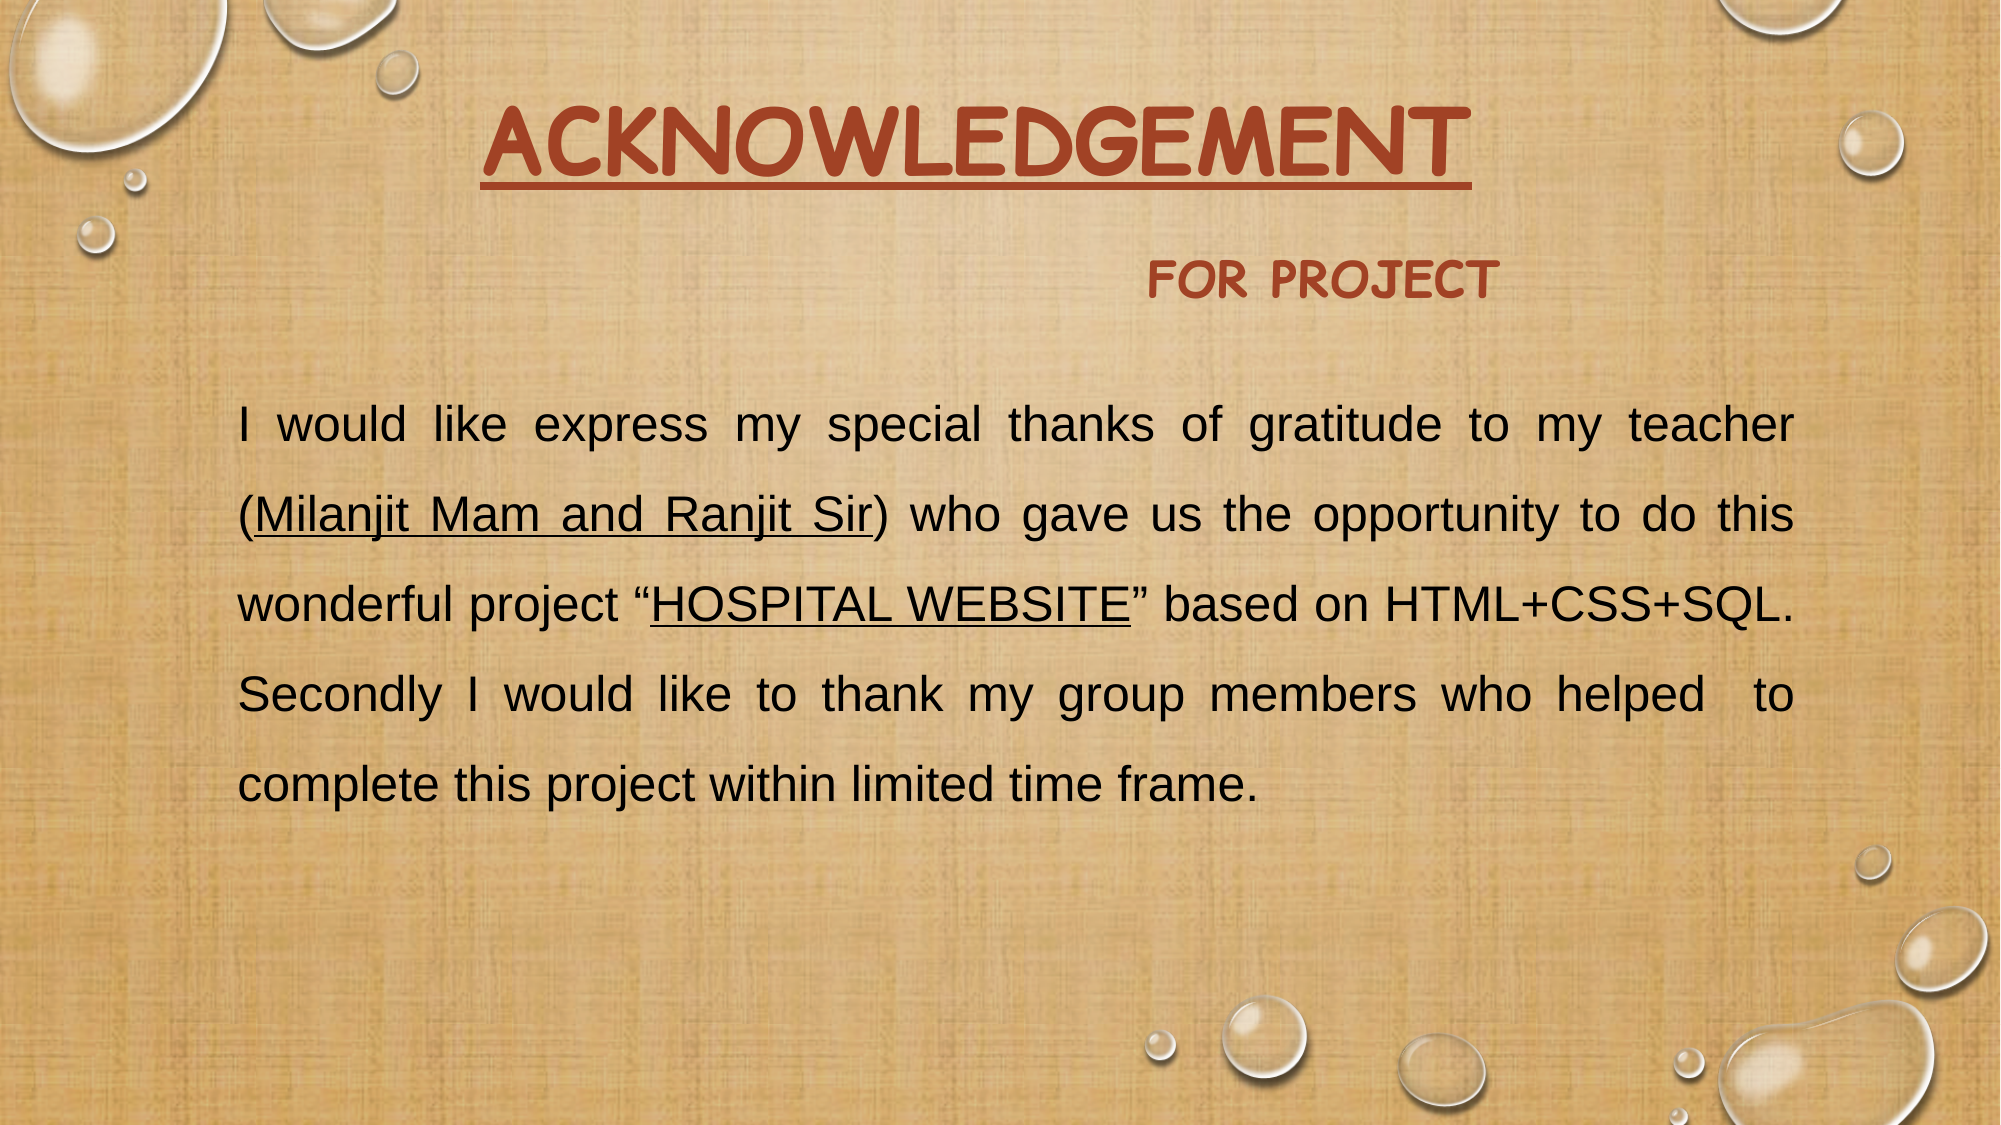

ACKNOWLEDGEMENT

                                FOR PROJECT

I would like express my special thanks of gratitude to my teacher (Milanjit Mam and Ranjit Sir) who gave us the opportunity to do this wonderful project “HOSPITAL WEBSITE” based on HTML+CSS+SQL. Secondly I would like to thank my group members who helped  to complete this project within limited time frame.